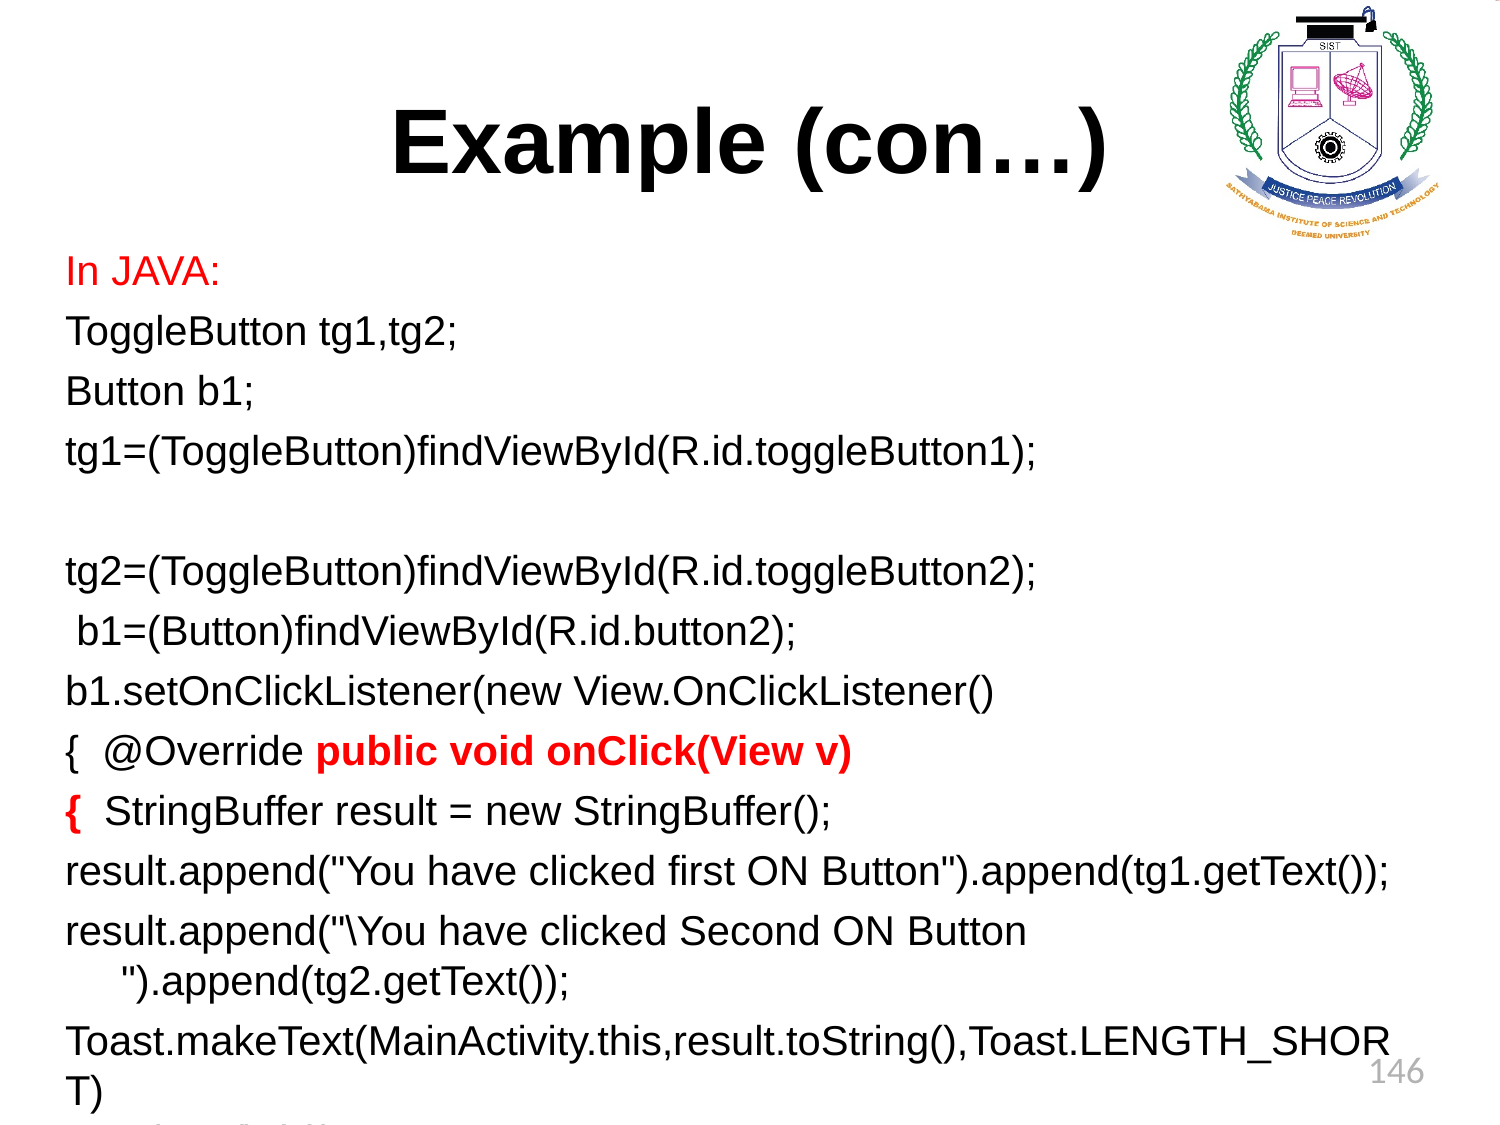

# Example (con…)
In JAVA:
ToggleButton tg1,tg2;
Button b1;  tg1=(ToggleButton)findViewById(R.id.toggleButton1);  tg2=(ToggleButton)findViewById(R.id.toggleButton2);  b1=(Button)findViewById(R.id.button2);  b1.setOnClickListener(new View.OnClickListener() {  @Override public void onClick(View v) {  StringBuffer result = new StringBuffer();
result.append("You have clicked first ON Button").append(tg1.getText());  result.append("\You have clicked Second ON Button
").append(tg2.getText());
Toast.makeText(MainActivity.this,result.toString(),Toast.LENGTH_SHORT)
.show(); } });
146